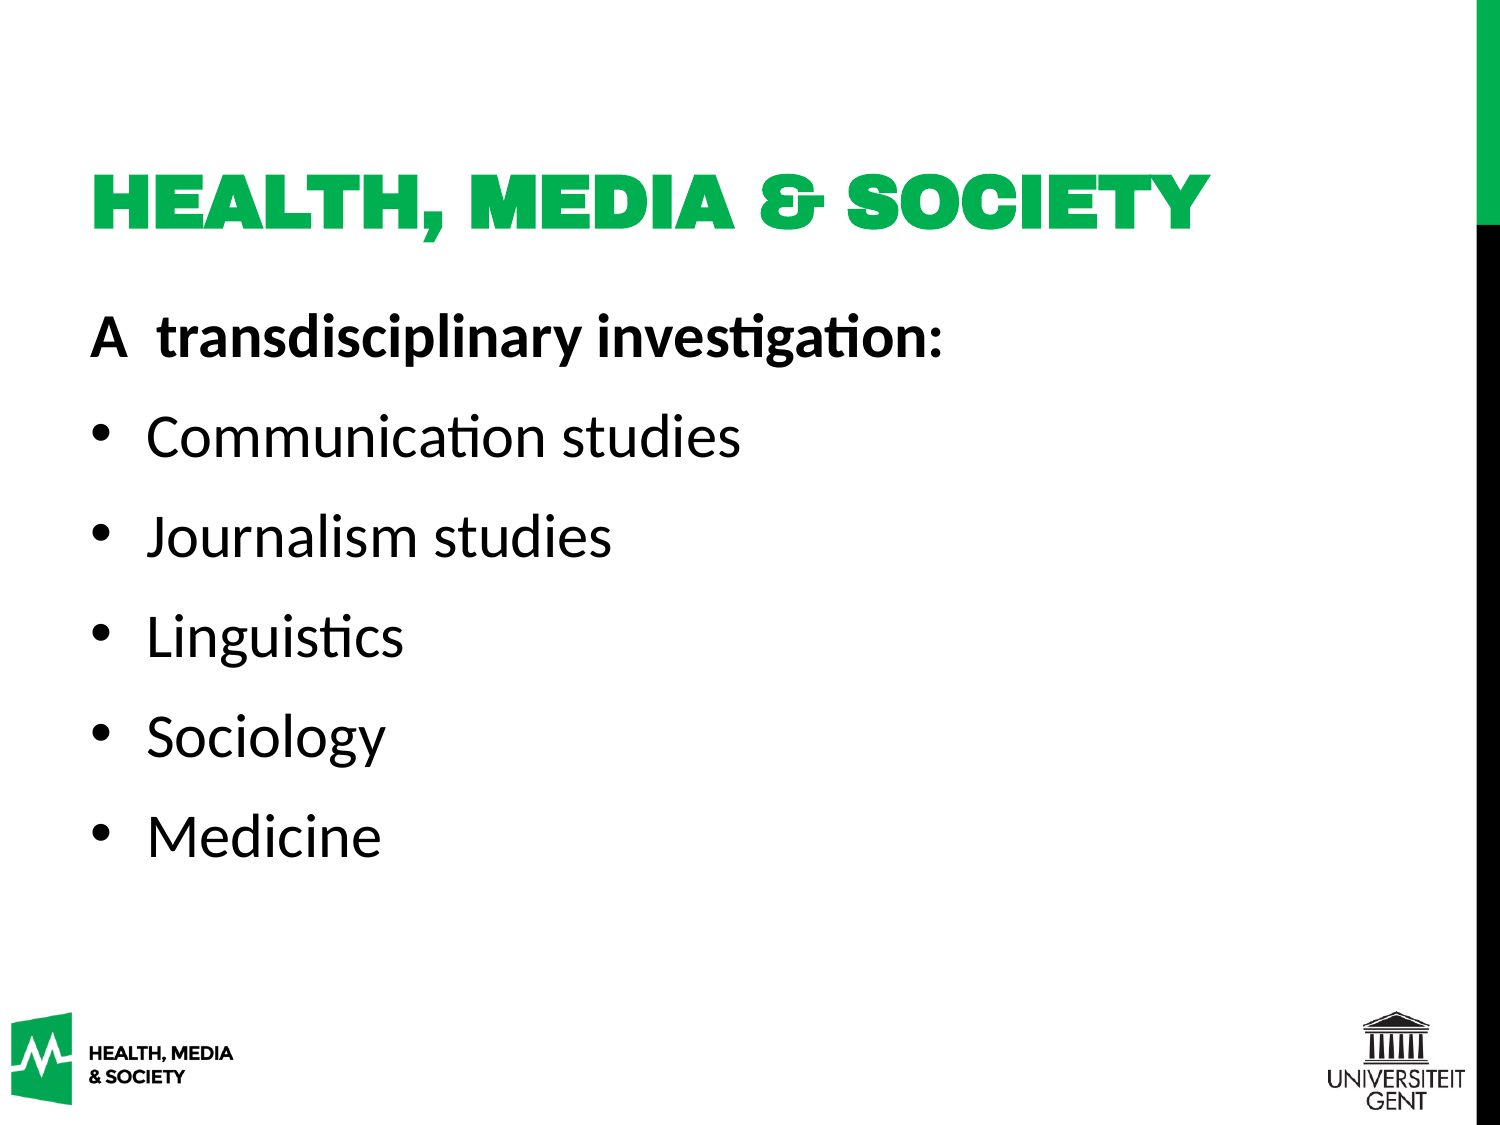

# Health, Media & Society
A  transdisciplinary investigation:
Communication studies
Journalism studies
Linguistics
Sociology
Medicine